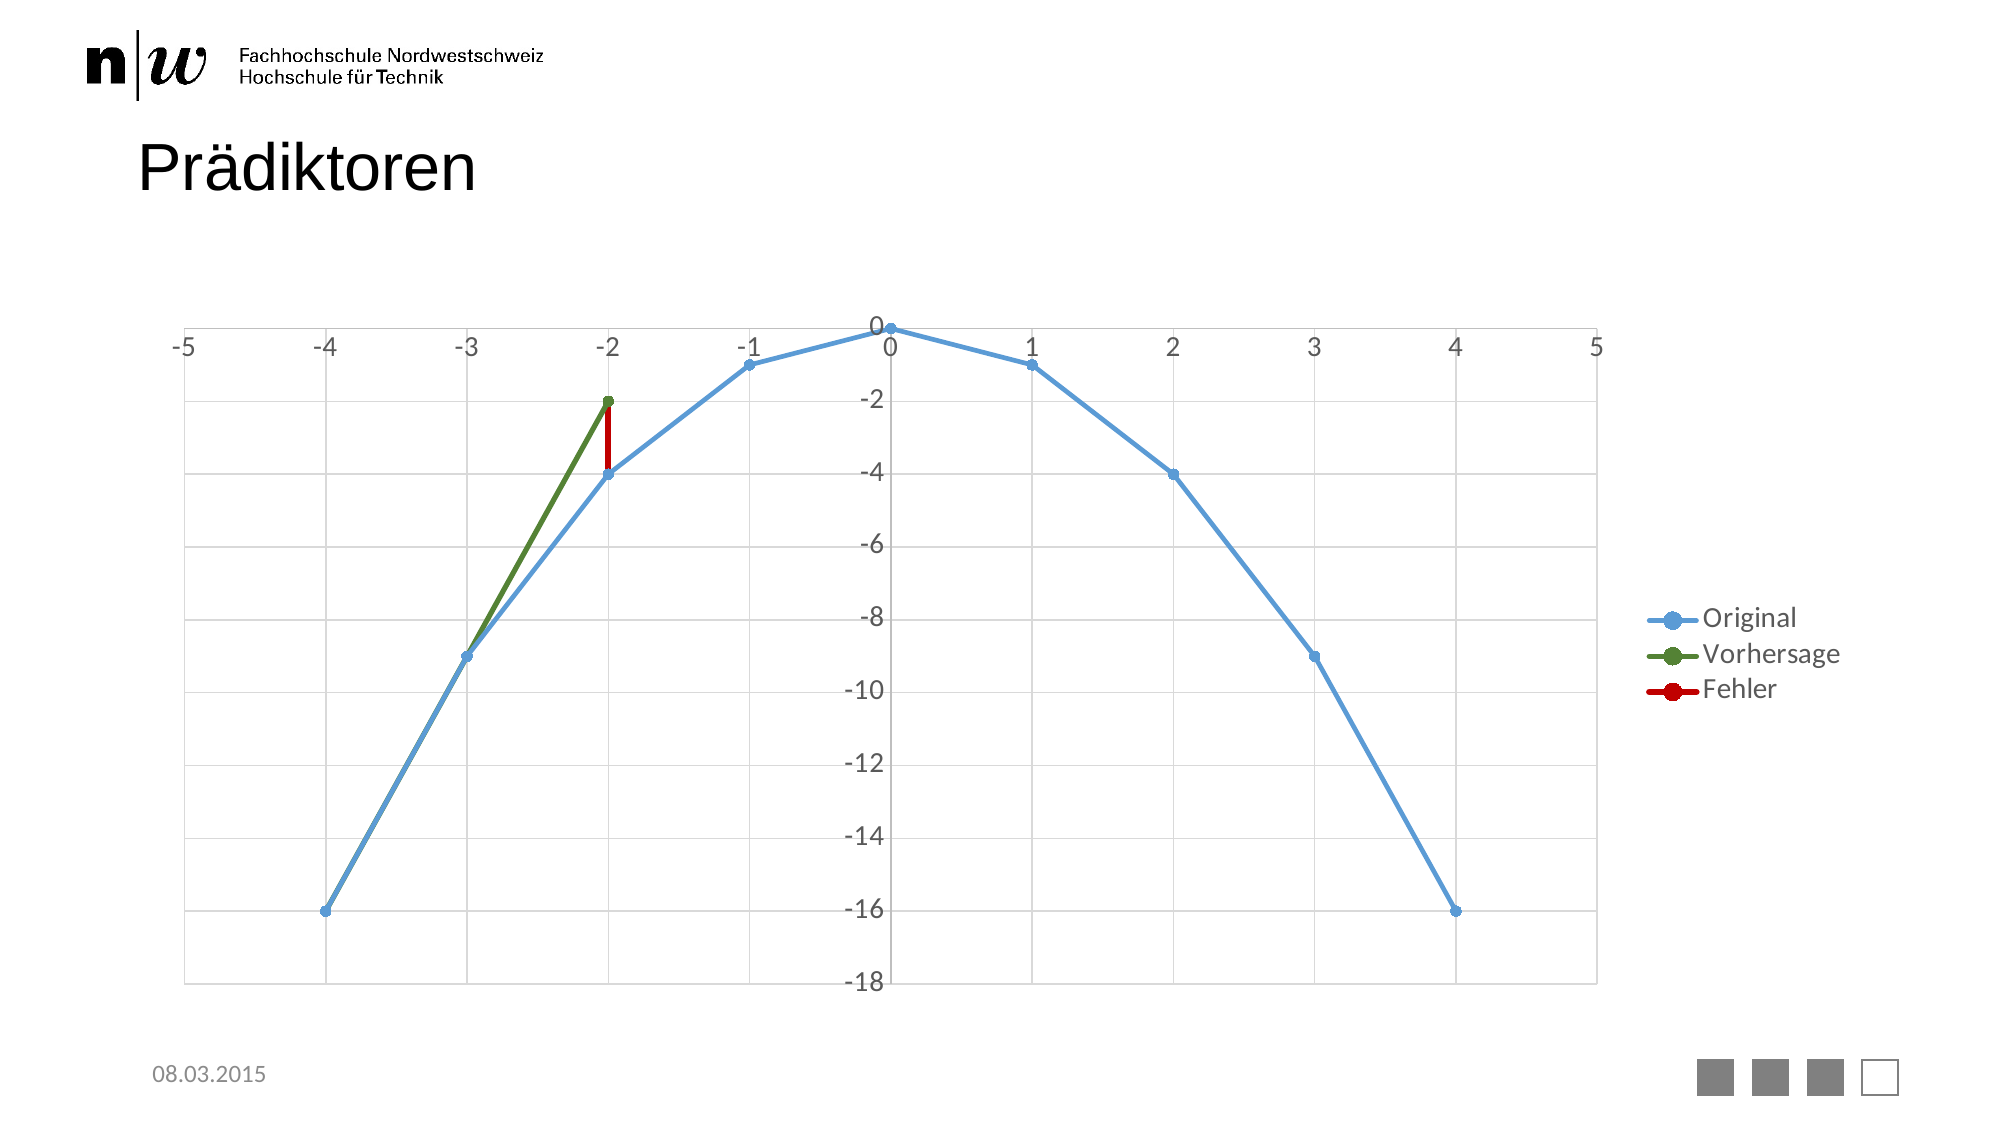

# Prädiktoren

### Chart

| Category | Original | Vorhersage | Fehler |
|---|---|---|---|
08.03.2015
21